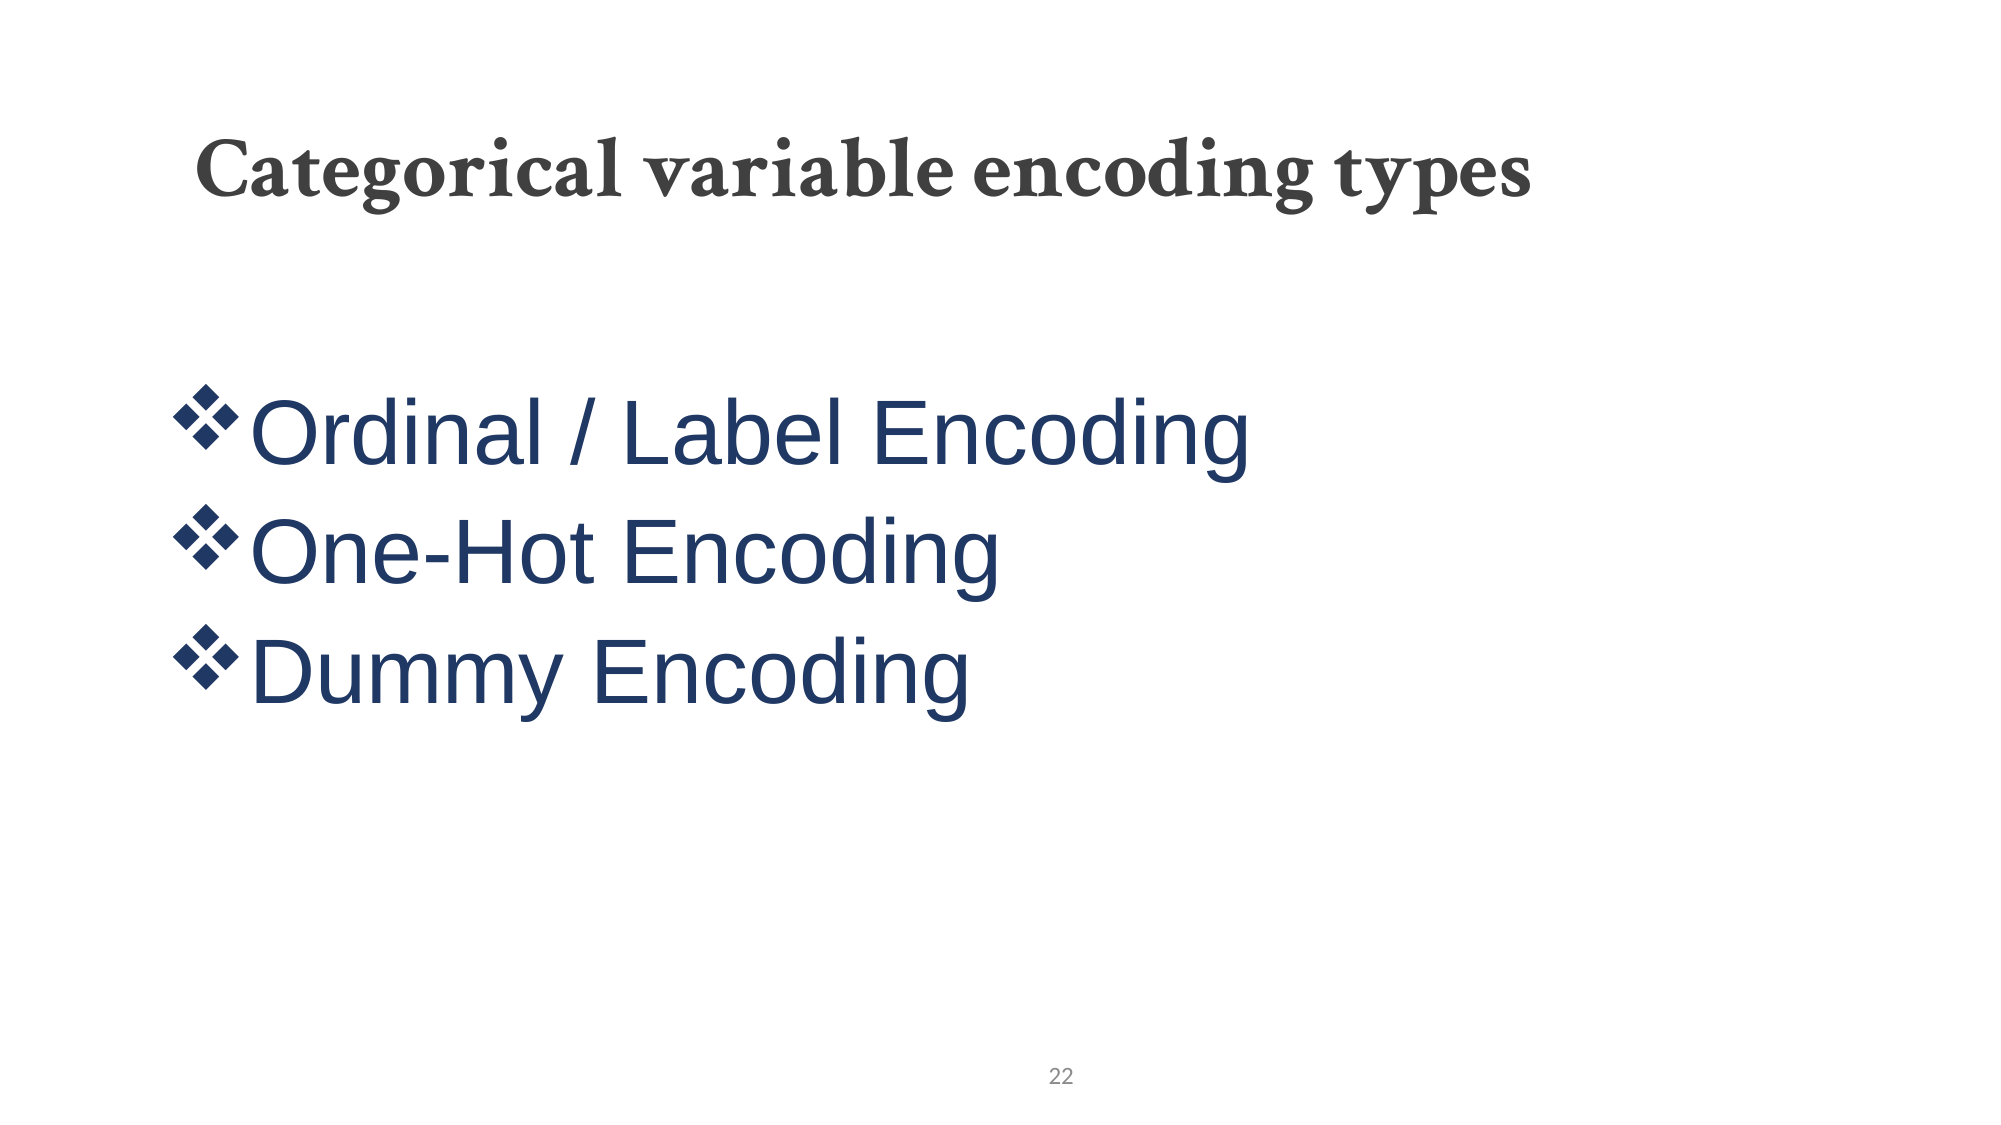

# Categorical variable encoding types
Ordinal / Label Encoding
One-Hot Encoding
Dummy Encoding
22